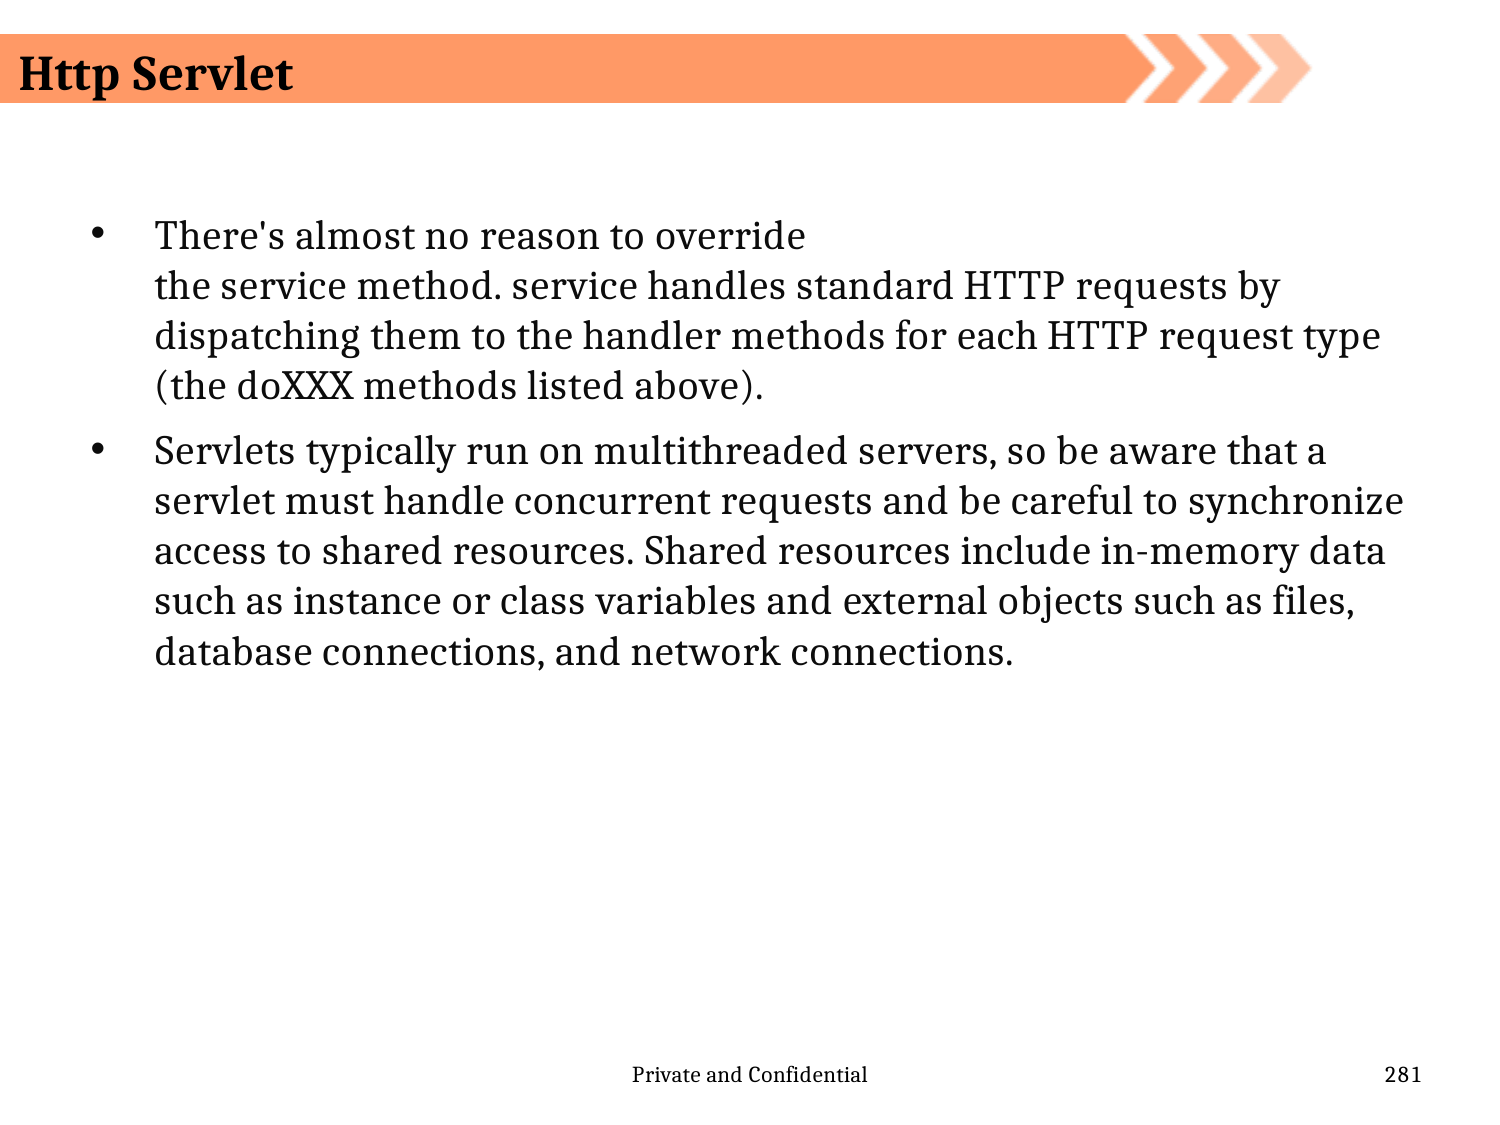

# Http Servlet
There's almost no reason to override the service method. service handles standard HTTP requests by dispatching them to the handler methods for each HTTP request type (the doXXX methods listed above).
Servlets typically run on multithreaded servers, so be aware that a servlet must handle concurrent requests and be careful to synchronize access to shared resources. Shared resources include in-memory data such as instance or class variables and external objects such as files, database connections, and network connections.